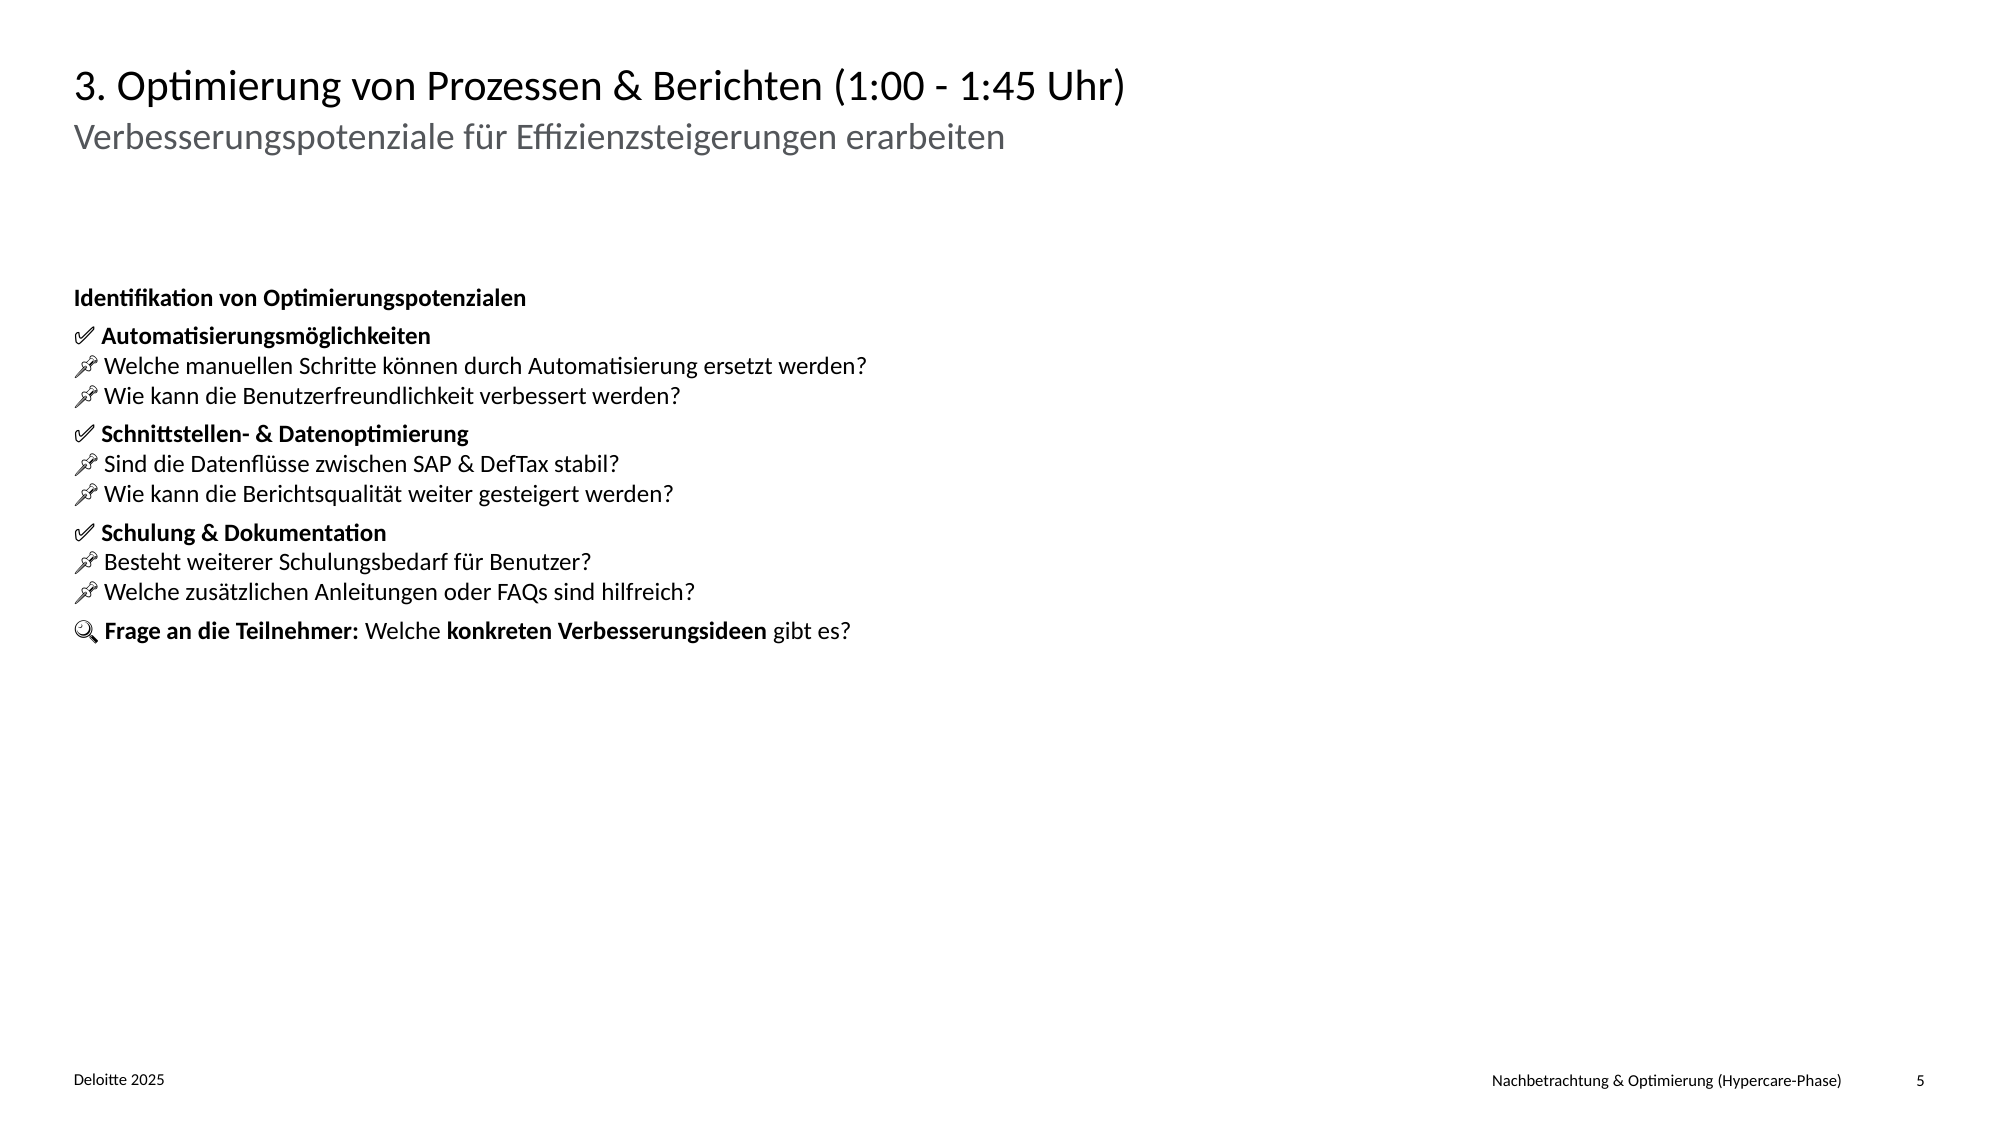

# 3. Optimierung von Prozessen & Berichten (1:00 - 1:45 Uhr)
Verbesserungspotenziale für Effizienzsteigerungen erarbeiten
Identifikation von Optimierungspotenzialen
✅ Automatisierungsmöglichkeiten
📌 Welche manuellen Schritte können durch Automatisierung ersetzt werden?
📌 Wie kann die Benutzerfreundlichkeit verbessert werden?
✅ Schnittstellen- & Datenoptimierung
📌 Sind die Datenflüsse zwischen SAP & DefTax stabil?
📌 Wie kann die Berichtsqualität weiter gesteigert werden?
✅ Schulung & Dokumentation
📌 Besteht weiterer Schulungsbedarf für Benutzer?
📌 Welche zusätzlichen Anleitungen oder FAQs sind hilfreich?
🔍 Frage an die Teilnehmer: Welche konkreten Verbesserungsideen gibt es?